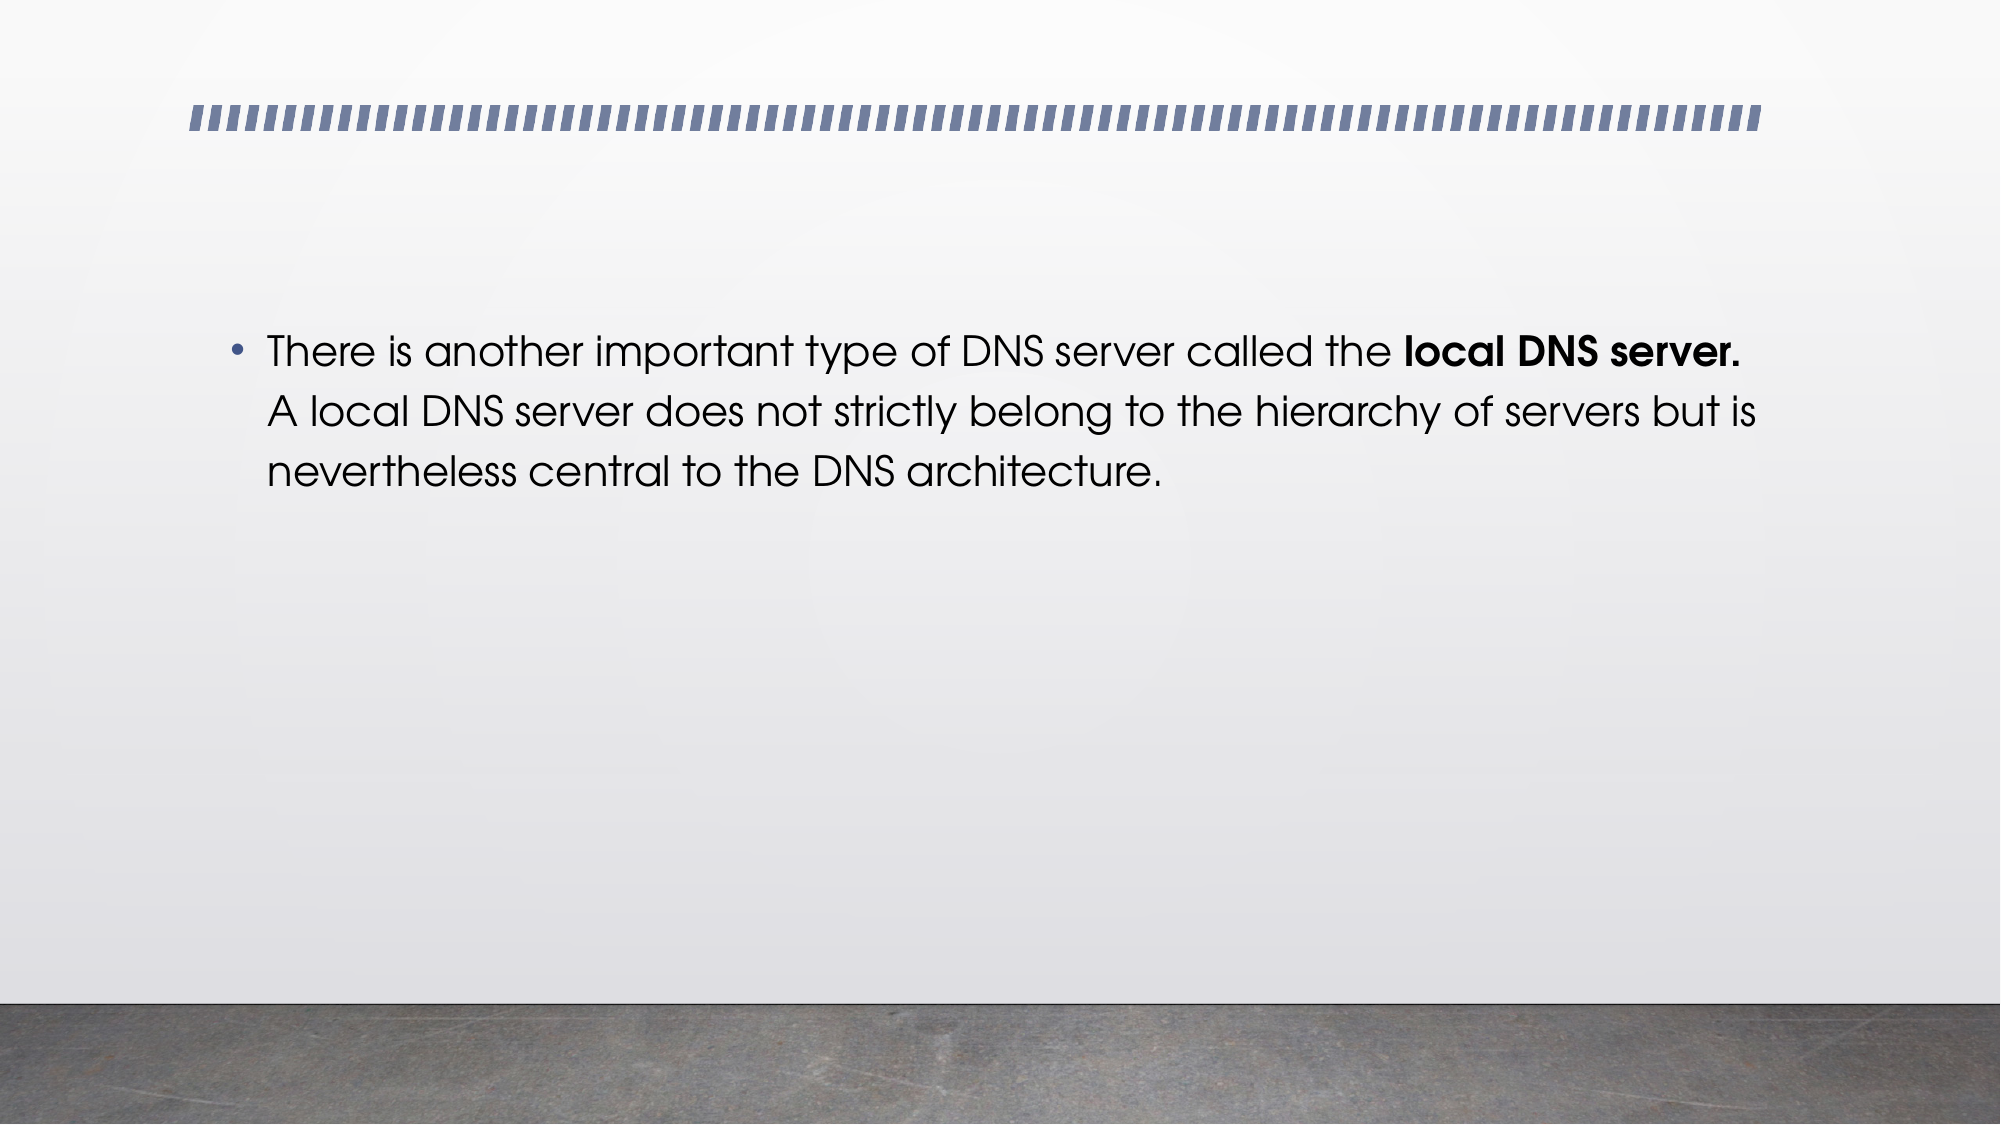

There is another important type of DNS server called the local DNS server. A local DNS server does not strictly belong to the hierarchy of servers but is nevertheless central to the DNS architecture.